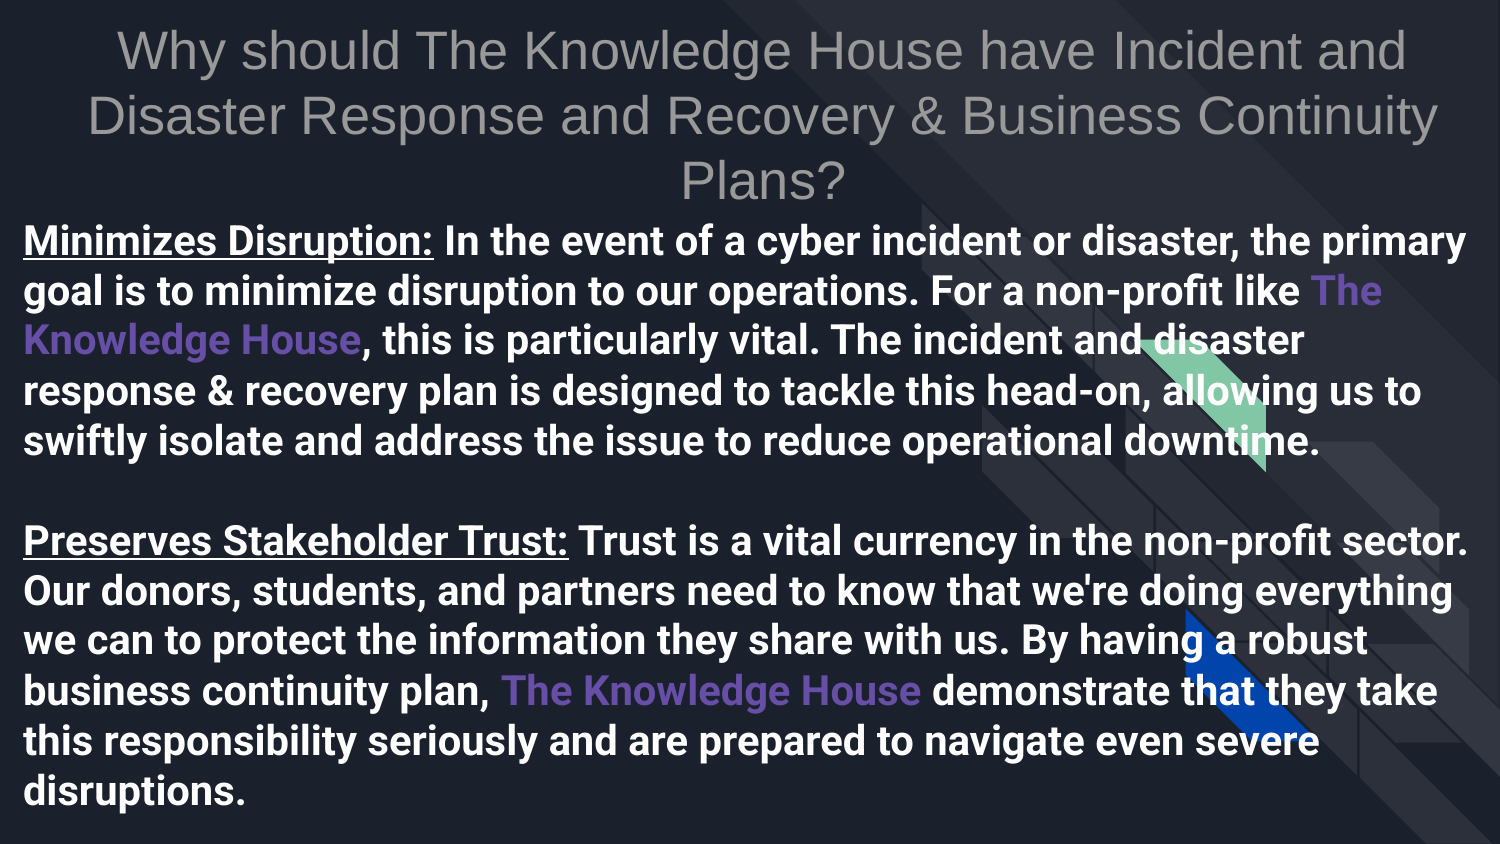

# Why should The Knowledge House have Incident and Disaster Response and Recovery & Business Continuity Plans?

Minimizes Disruption: In the event of a cyber incident or disaster, the primary goal is to minimize disruption to our operations. For a non-profit like The Knowledge House, this is particularly vital. The incident and disaster response & recovery plan is designed to tackle this head-on, allowing us to swiftly isolate and address the issue to reduce operational downtime.

Preserves Stakeholder Trust: Trust is a vital currency in the non-profit sector. Our donors, students, and partners need to know that we're doing everything we can to protect the information they share with us. By having a robust business continuity plan, The Knowledge House demonstrate that they take this responsibility seriously and are prepared to navigate even severe disruptions.